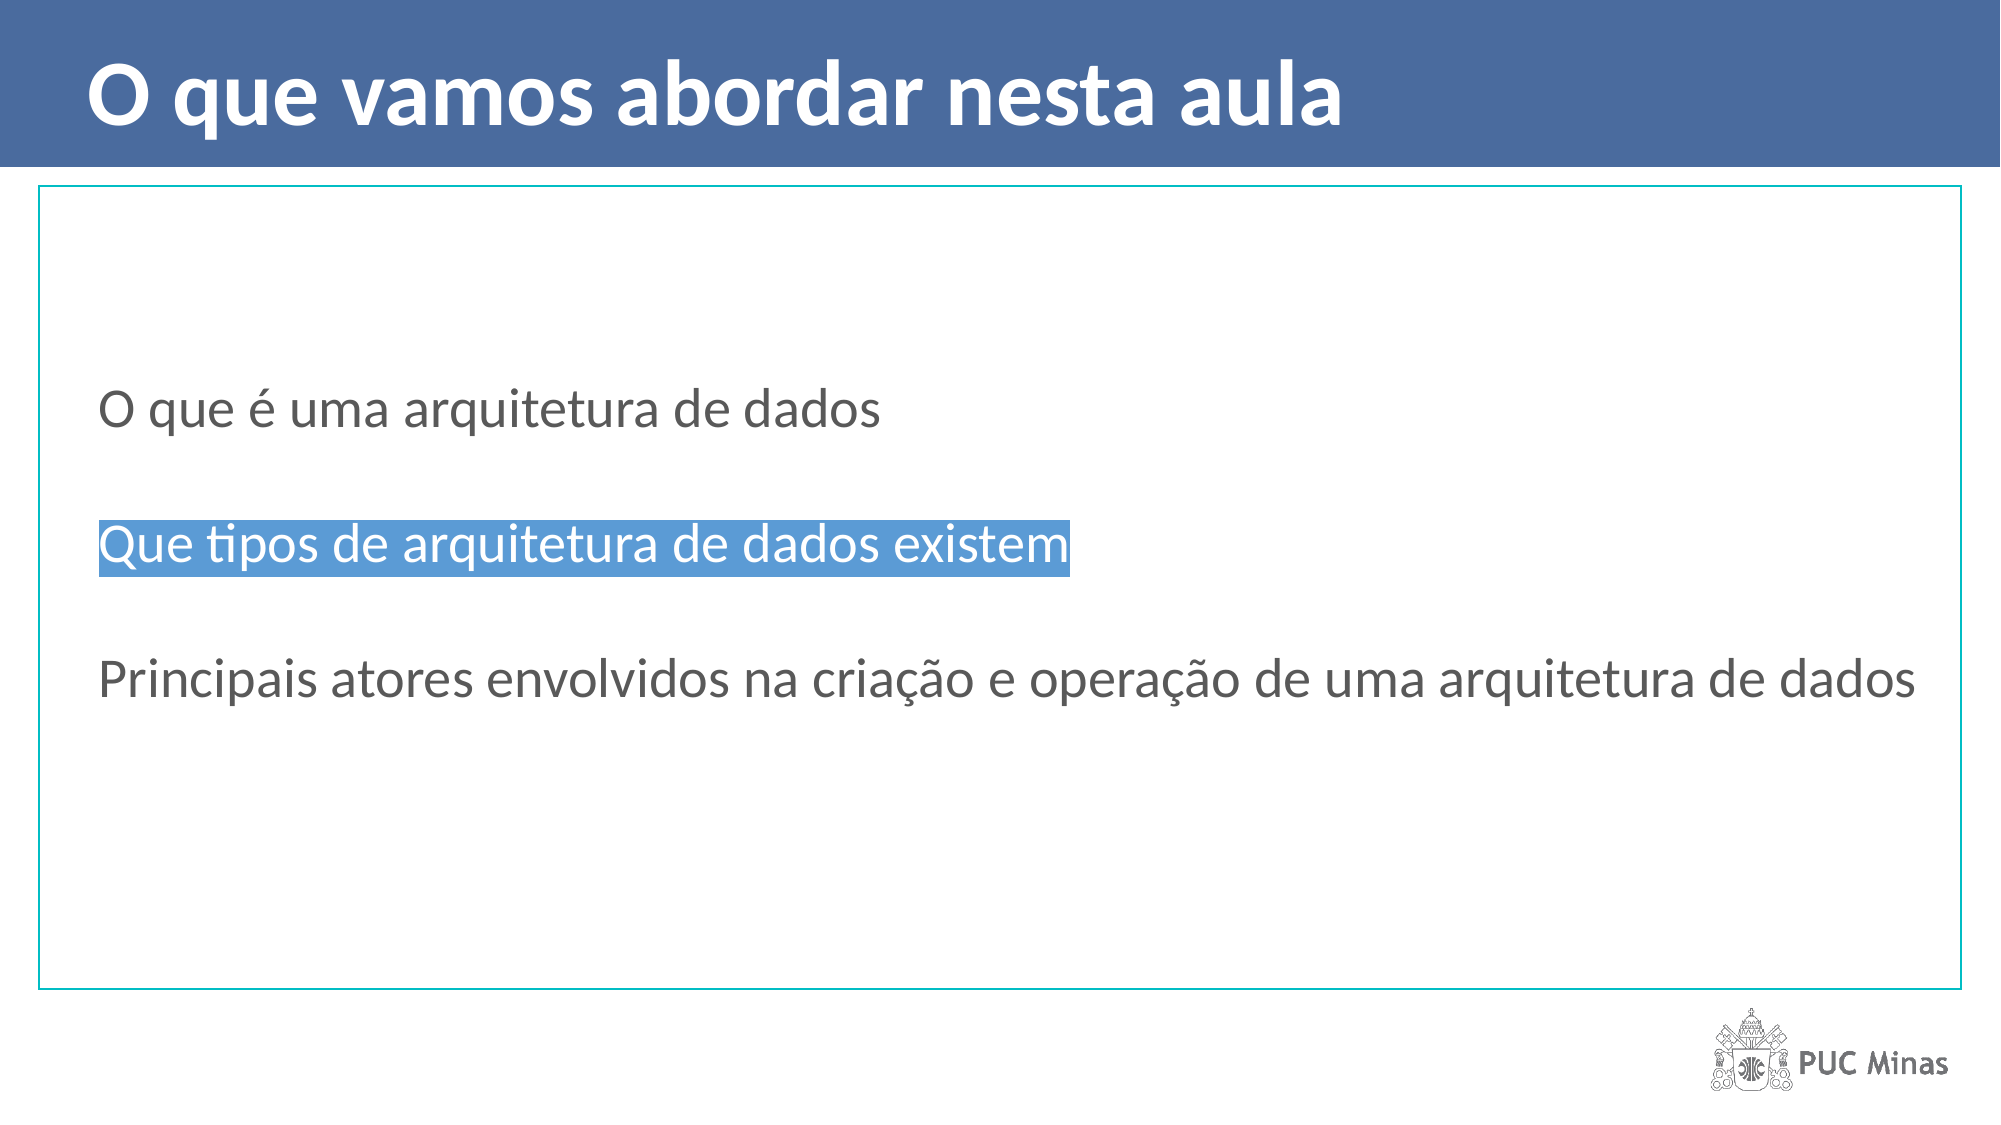

O que vamos abordar nesta aula
O que é uma arquitetura de dados

Que tipos de arquitetura de dados existem

Principais atores envolvidos na criação e operação de uma arquitetura de dados